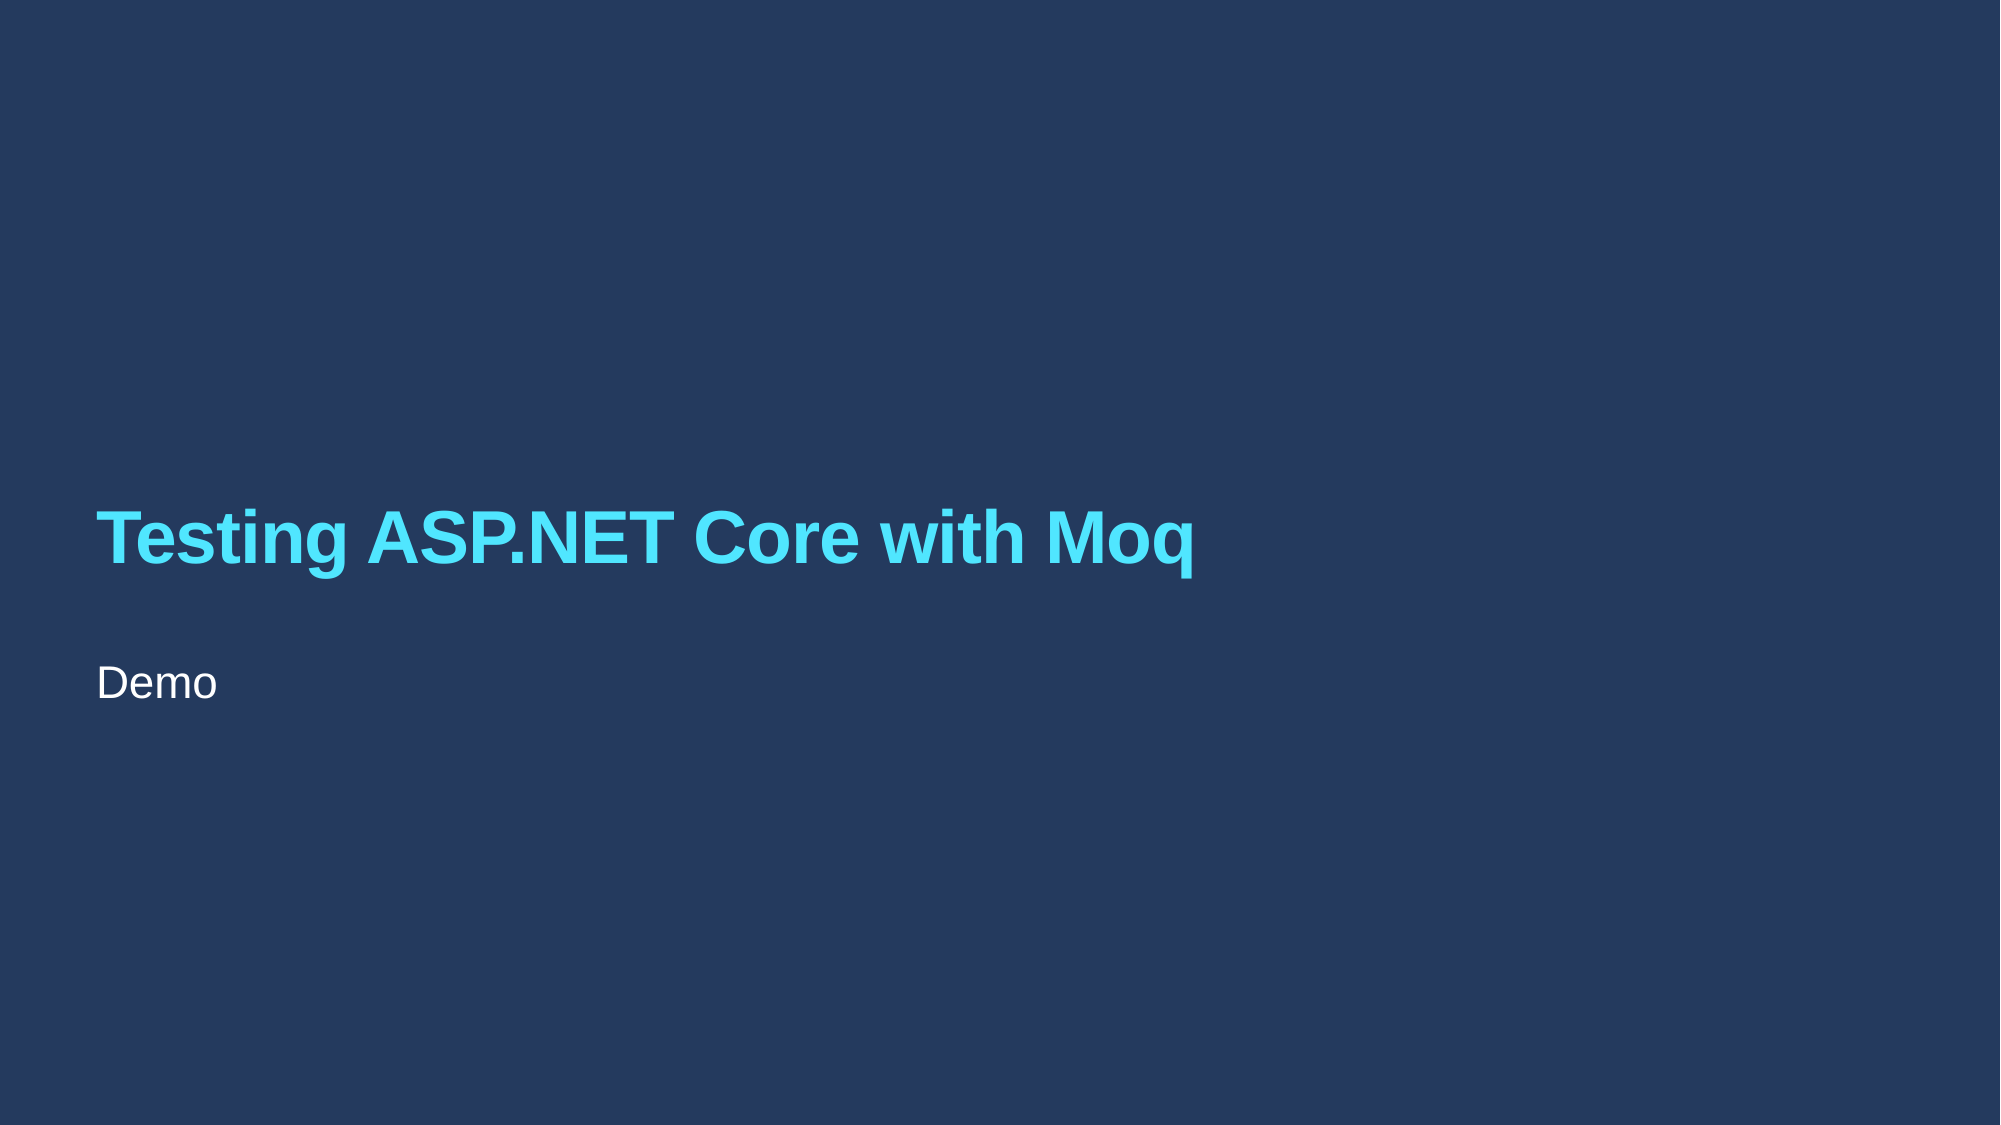

# Testing ASP.NET Core with Moq
Demo